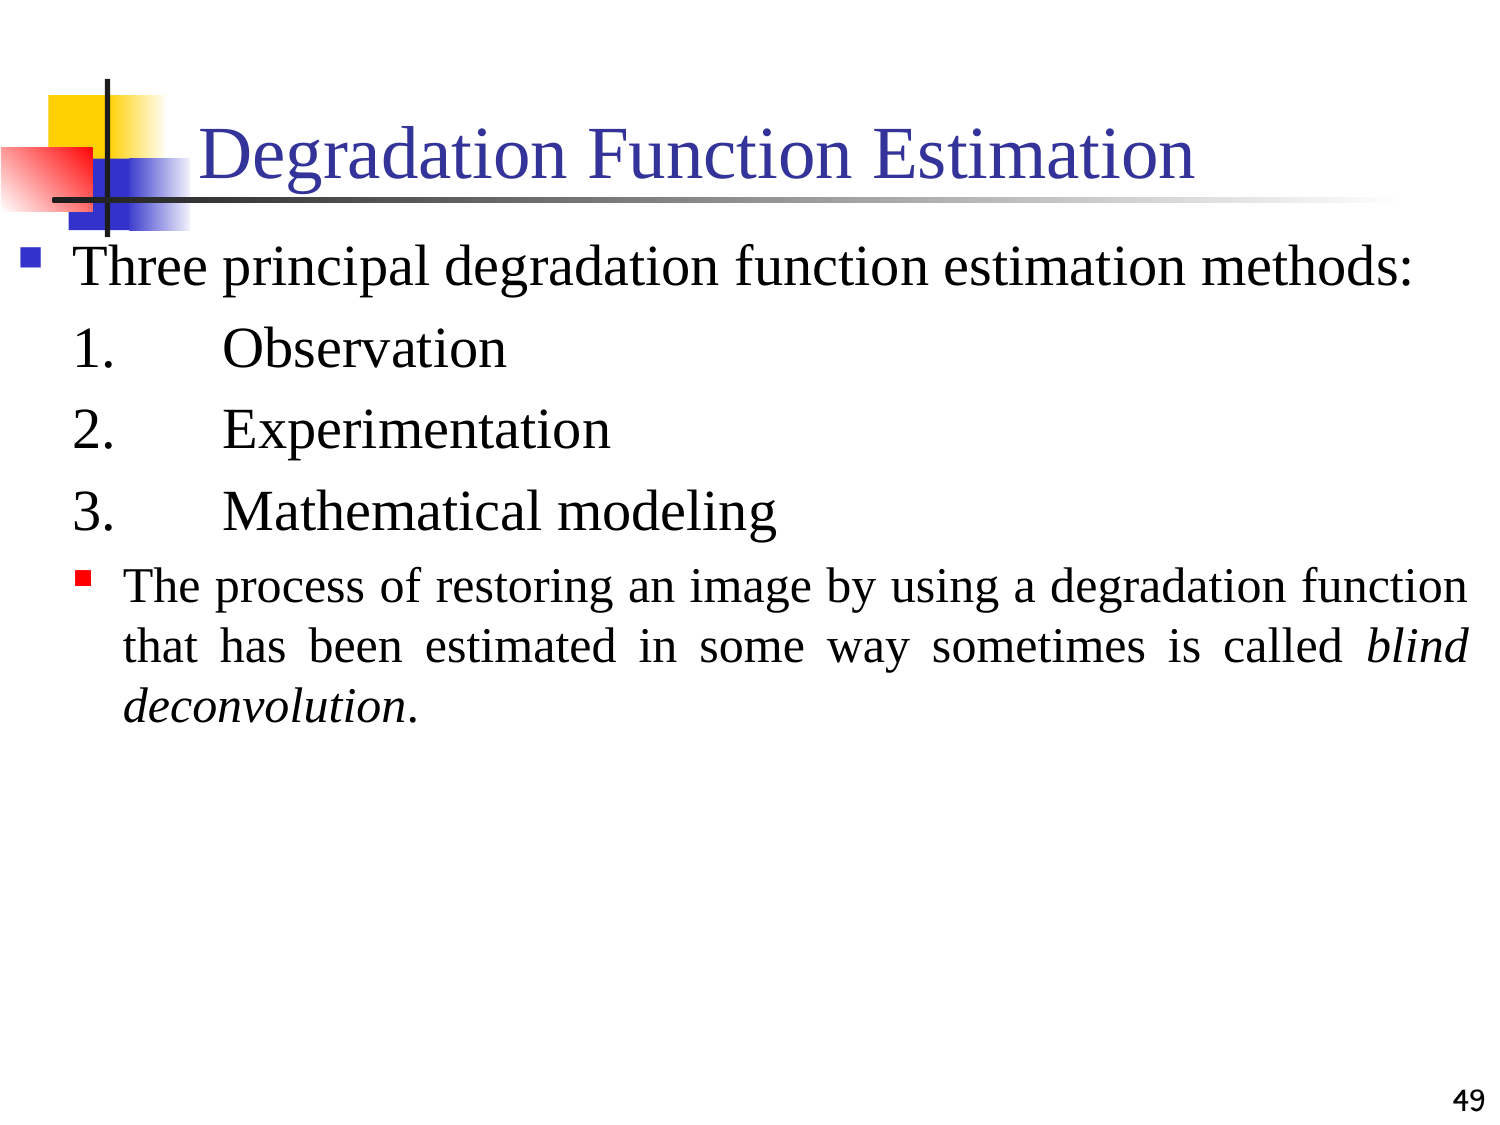

# Degradation Function Estimation
Three principal degradation function estimation methods:
	1.	Observation
	2.	Experimentation
	3.	Mathematical modeling
The process of restoring an image by using a degradation function that has been estimated in some way sometimes is called blind deconvolution.
49